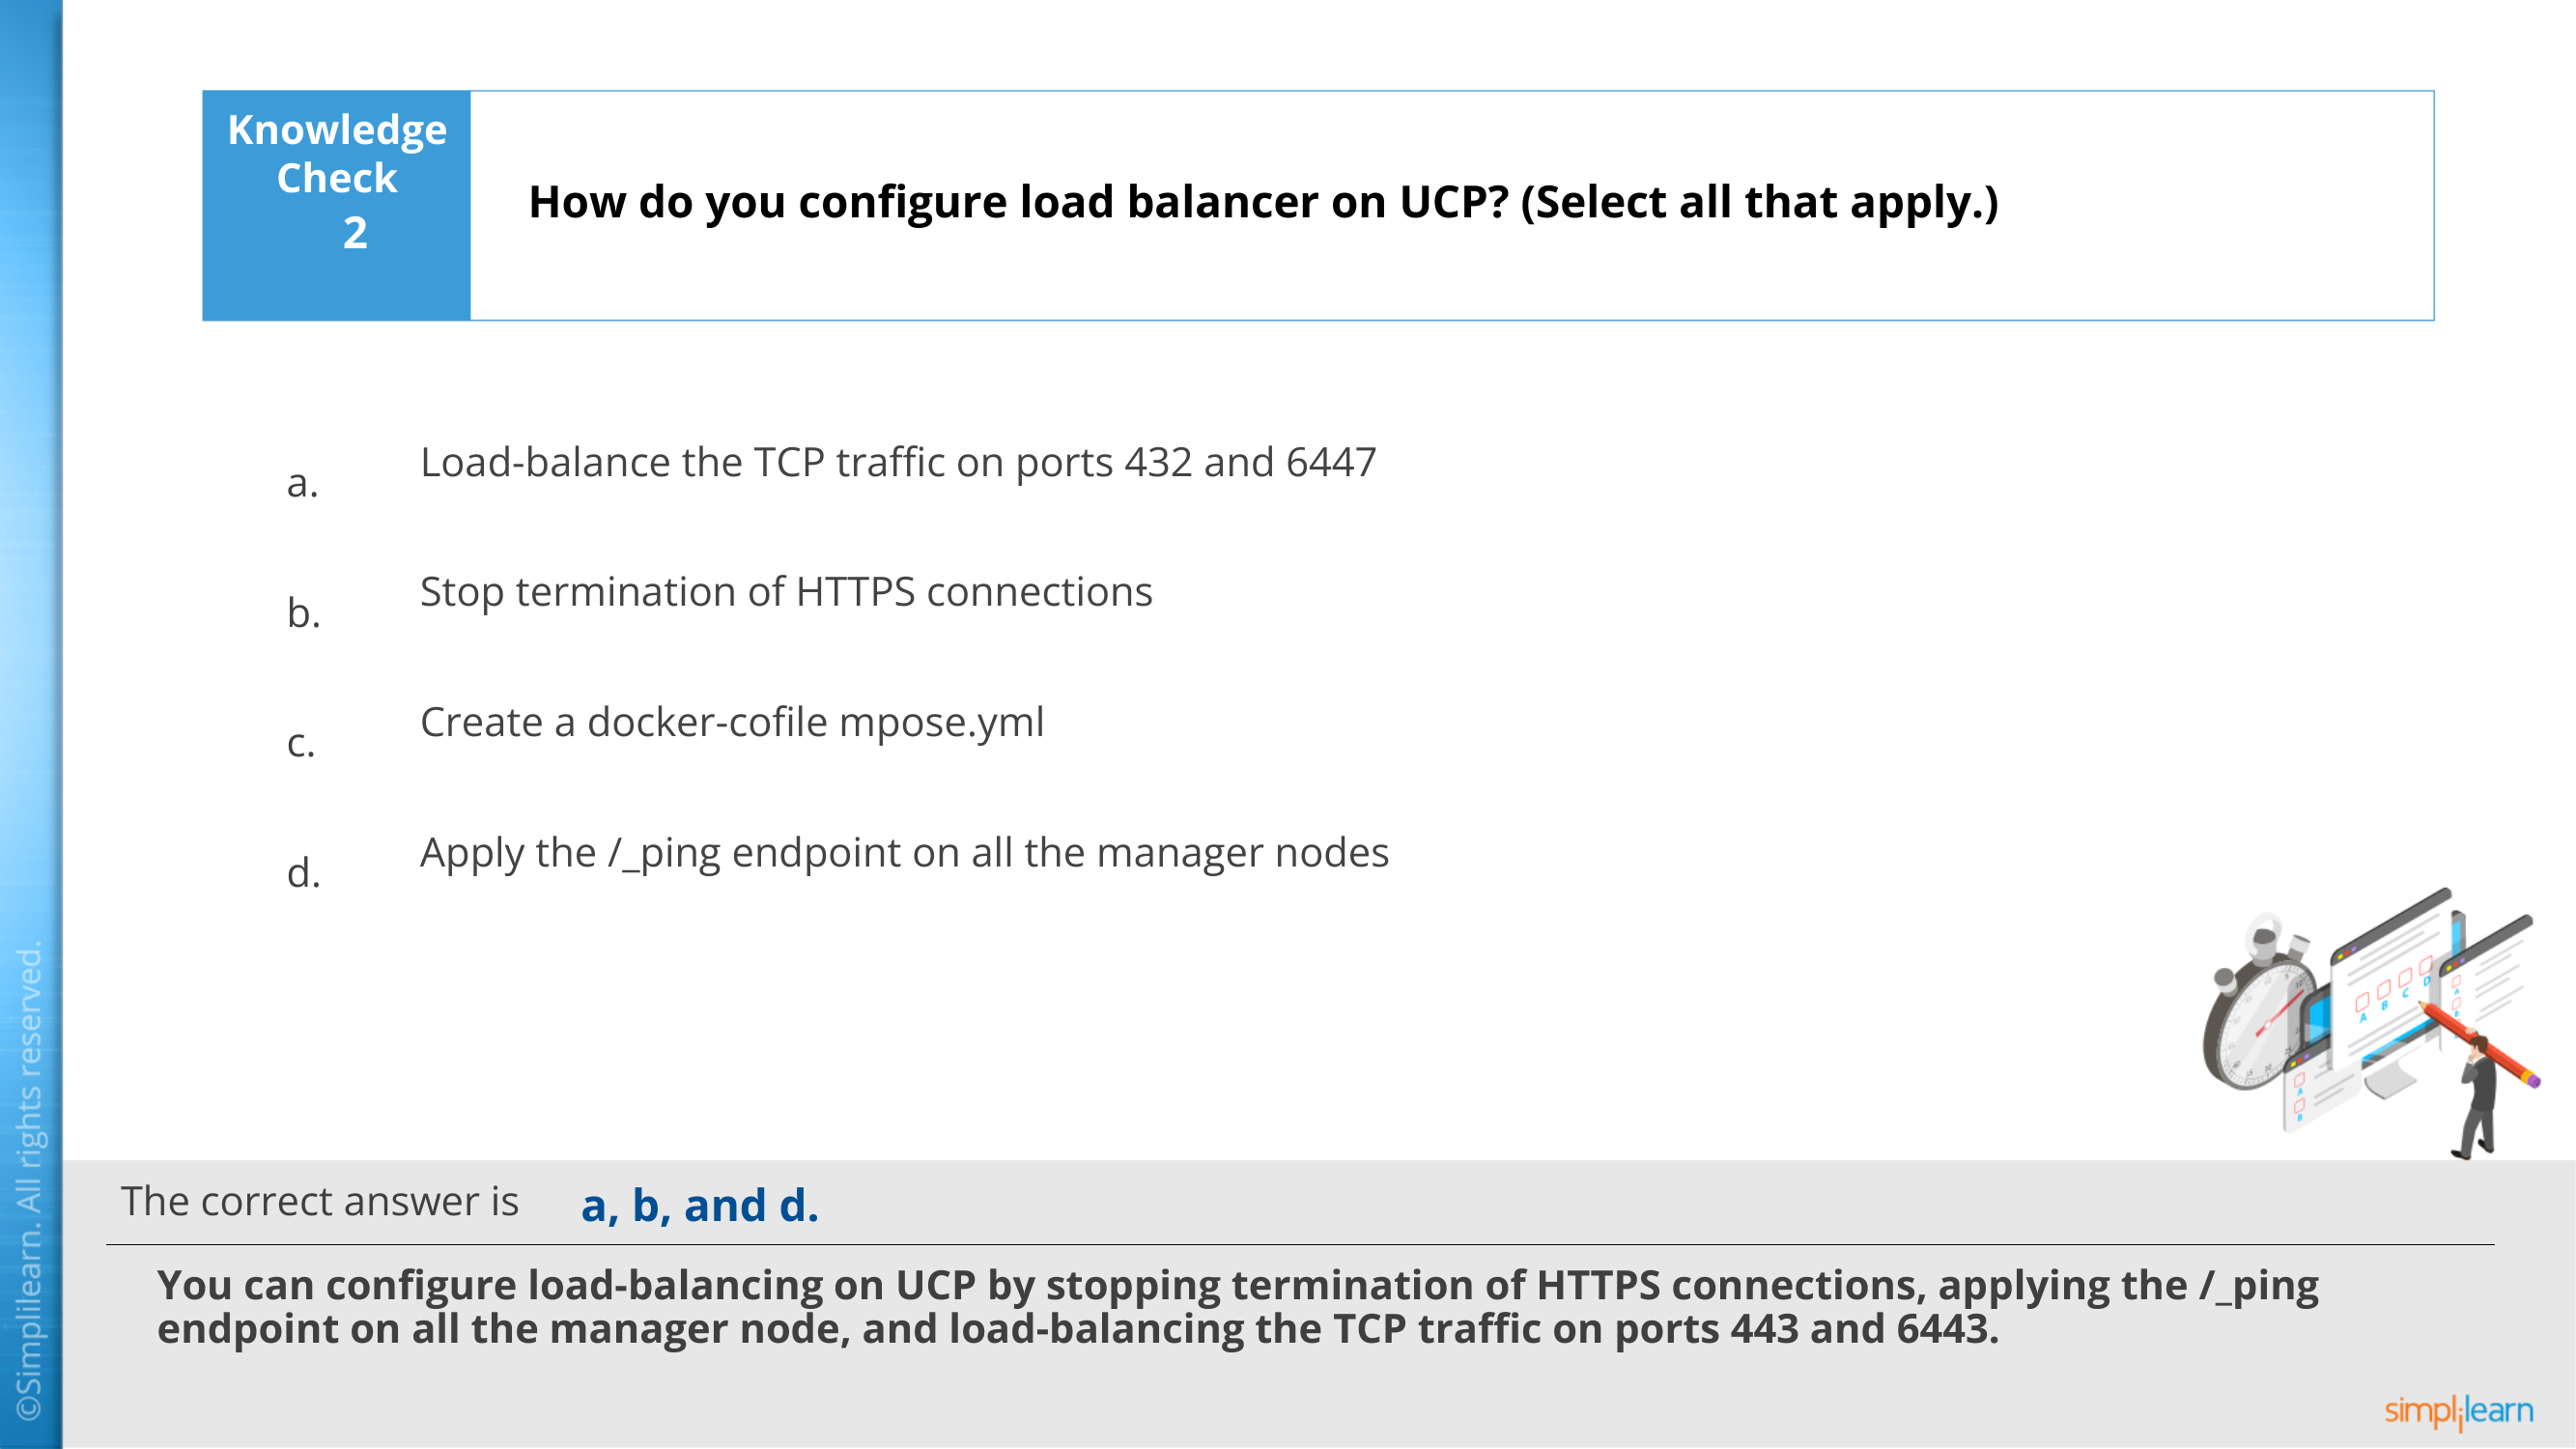

How do you configure load balancer on UCP? (Select all that apply.)
2
Load-balance the TCP traffic on ports 432 and 6447
Stop termination of HTTPS connections
Create a docker-cofile mpose.yml
Apply the /_ping endpoint on all the manager nodes

a, b, and d.
You can configure load-balancing on UCP by stopping termination of HTTPS connections, applying the /_ping
endpoint on all the manager node, and load-balancing the TCP traffic on ports 443 and 6443.